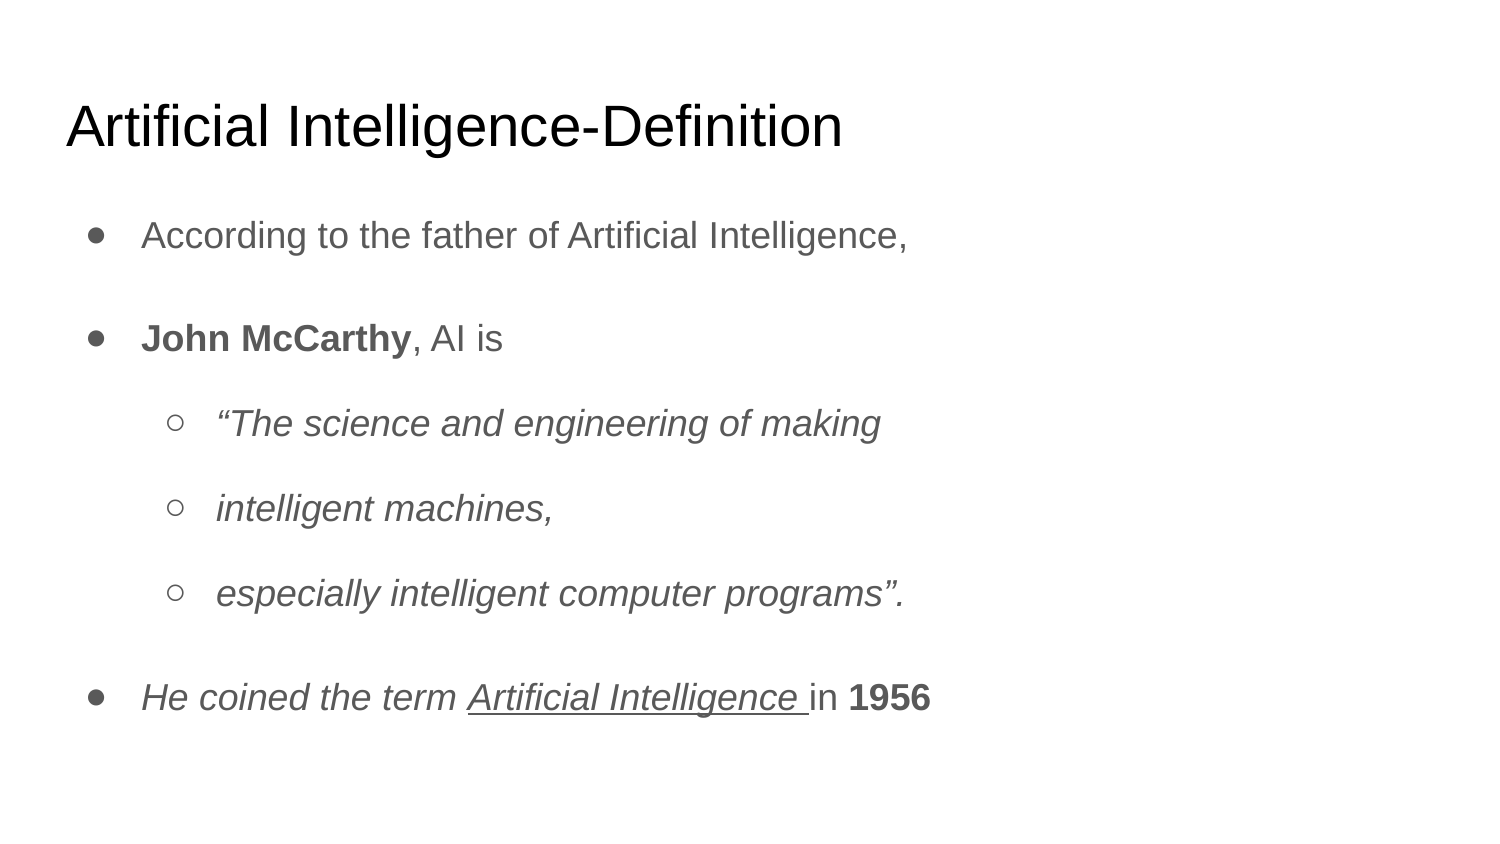

Artificial Intelligence-Definition
According to the father of Artificial Intelligence,

John McCarthy, AI is
“The science and engineering of making
intelligent machines,
especially intelligent computer programs”.

He coined the term Artificial Intelligence in 1956